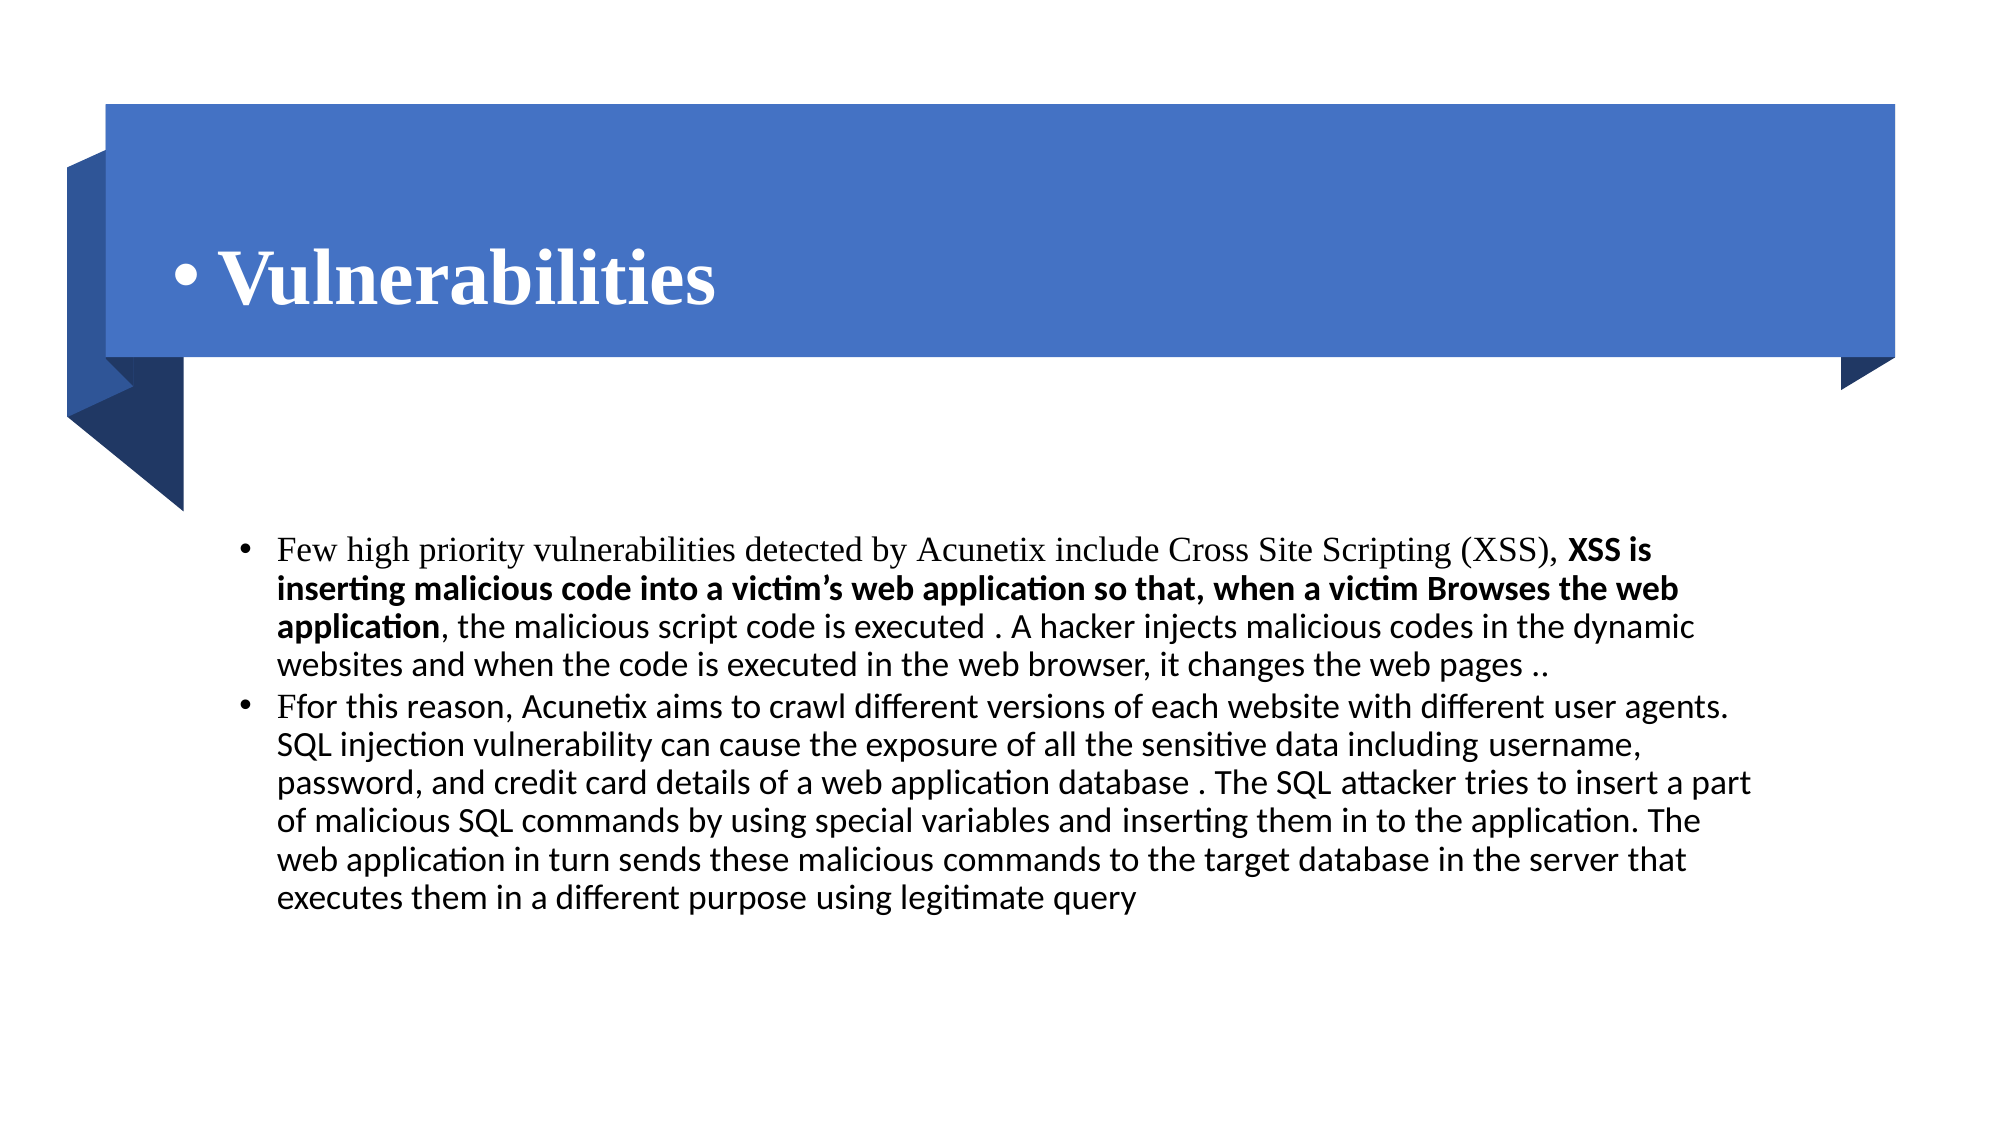

# Vulnerabilities

Few high priority vulnerabilities detected by Acunetix include Cross Site Scripting (XSS), XSS is inserting malicious code into a victim’s web application so that, when a victim Browses the web application, the malicious script code is executed . A hacker injects malicious codes in the dynamic websites and when the code is executed in the web browser, it changes the web pages ..
Ffor this reason, Acunetix aims to crawl different versions of each website with different user agents.
SQL injection vulnerability can cause the exposure of all the sensitive data including username, password, and credit card details of a web application database . The SQL attacker tries to insert a part of malicious SQL commands by using special variables and inserting them in to the application. The web application in turn sends these malicious commands to the target database in the server that executes them in a different purpose using legitimate query